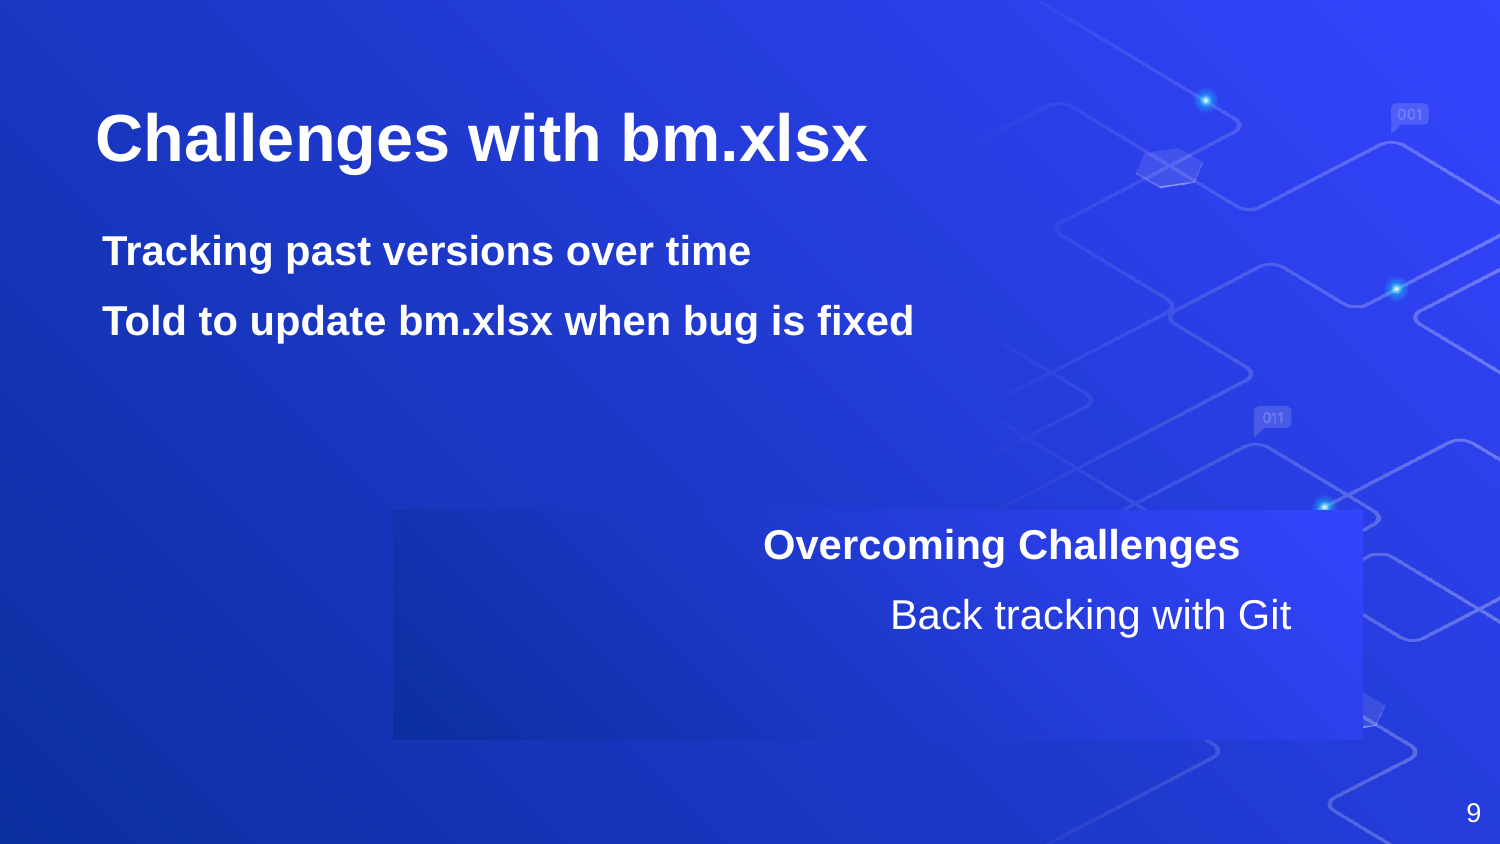

# Challenges with bm.xlsx
Tracking past versions over time
Told to update bm.xlsx when bug is fixed
Overcoming Challenges
Back tracking with Git
9